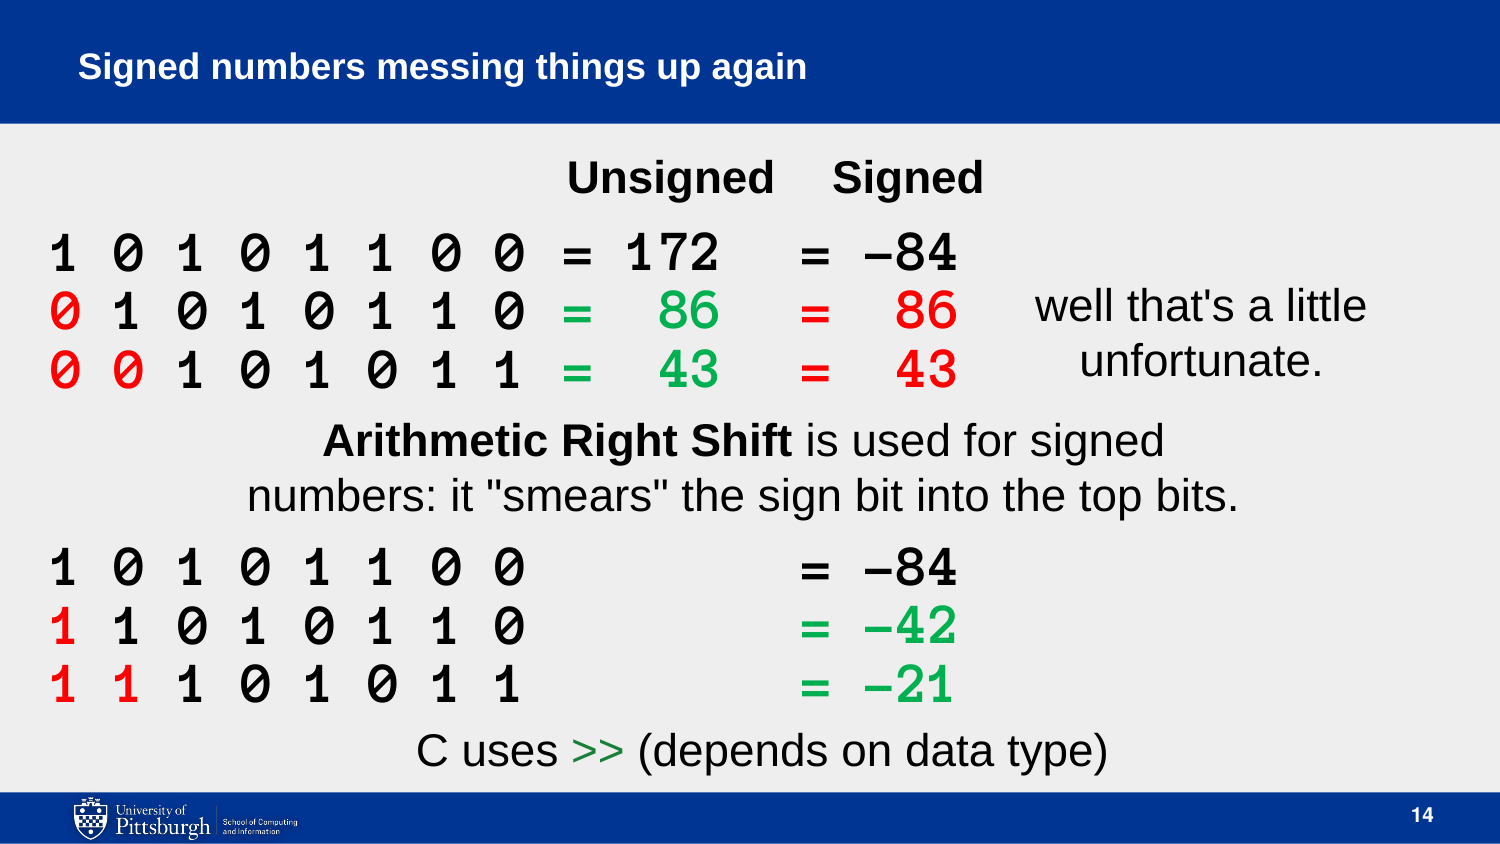

# Signed numbers messing things up again
Unsigned
Signed
= 172
= -84
1 0 1 0 1 1 0 0
=  86
=  86
0 1 0 1 0 1 1 0
well that's a little unfortunate.
=  43
=  43
0 0 1 0 1 0 1 1
Arithmetic Right Shift is used for signed numbers: it "smears" the sign bit into the top bits.
= -84
1 0 1 0 1 1 0 0
= -42
1 1 0 1 0 1 1 0
= -21
1 1 1 0 1 0 1 1
C uses >> (depends on data type)
14